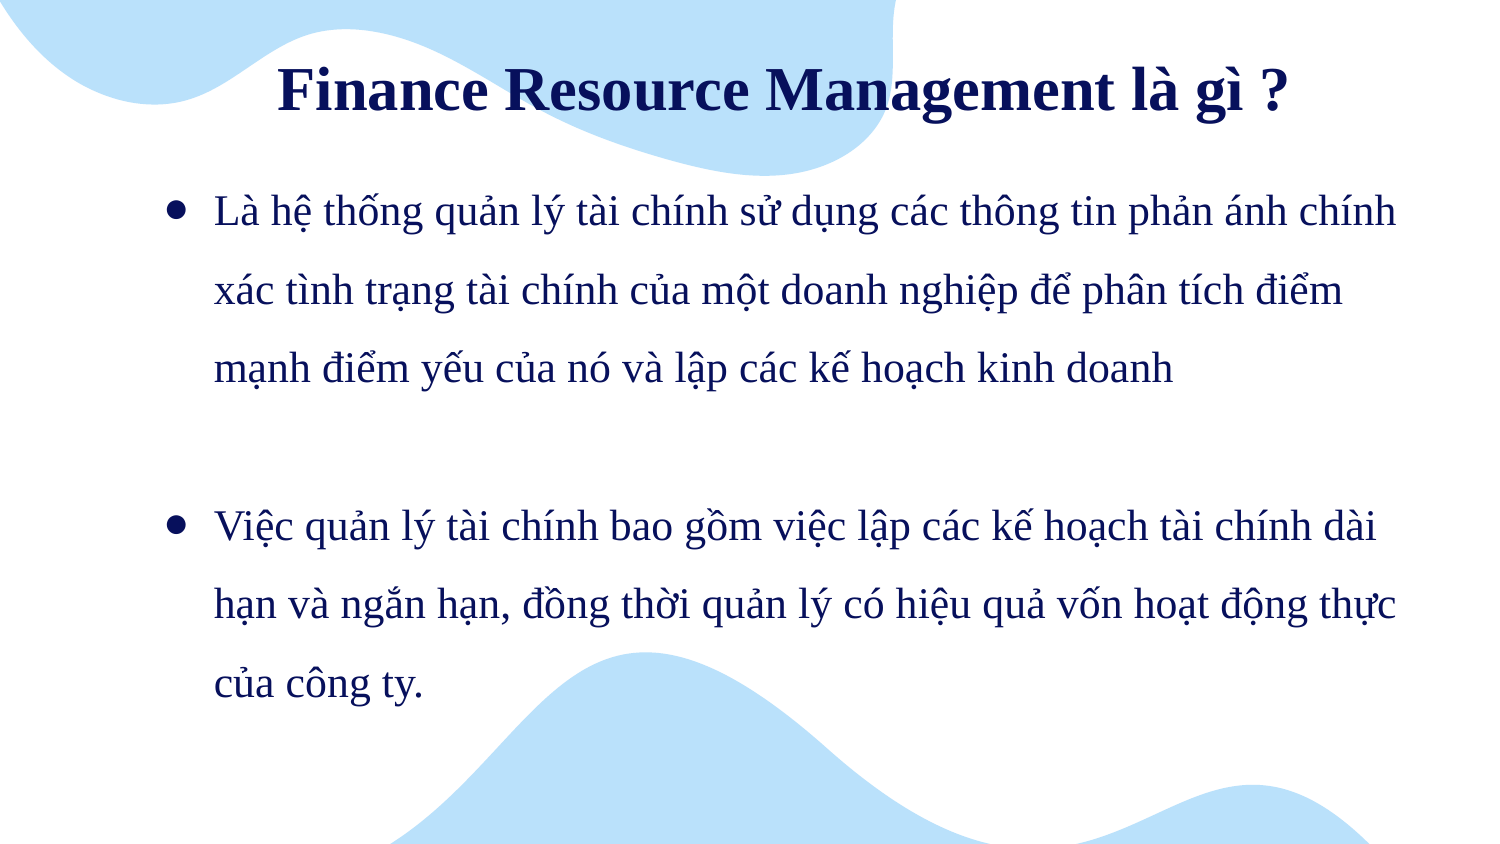

# Finance Resource Management là gì ?
Là hệ thống quản lý tài chính sử dụng các thông tin phản ánh chính xác tình trạng tài chính của một doanh nghiệp để phân tích điểm mạnh điểm yếu của nó và lập các kế hoạch kinh doanh

Việc quản lý tài chính bao gồm việc lập các kế hoạch tài chính dài hạn và ngắn hạn, đồng thời quản lý có hiệu quả vốn hoạt động thực của công ty.